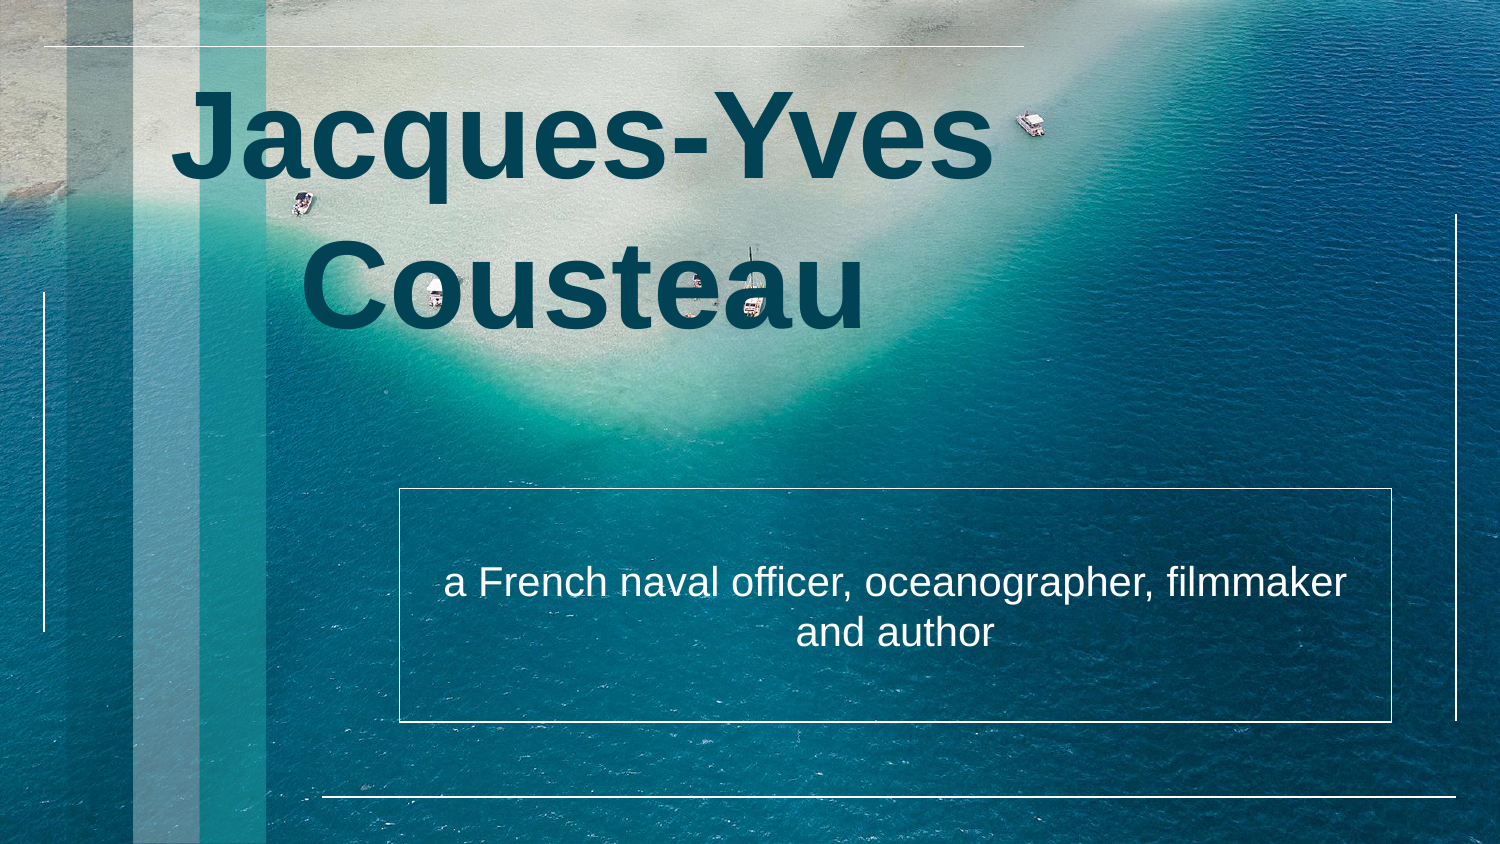

# Jacques-Yves Cousteau
a French naval officer, oceanographer, filmmaker and author